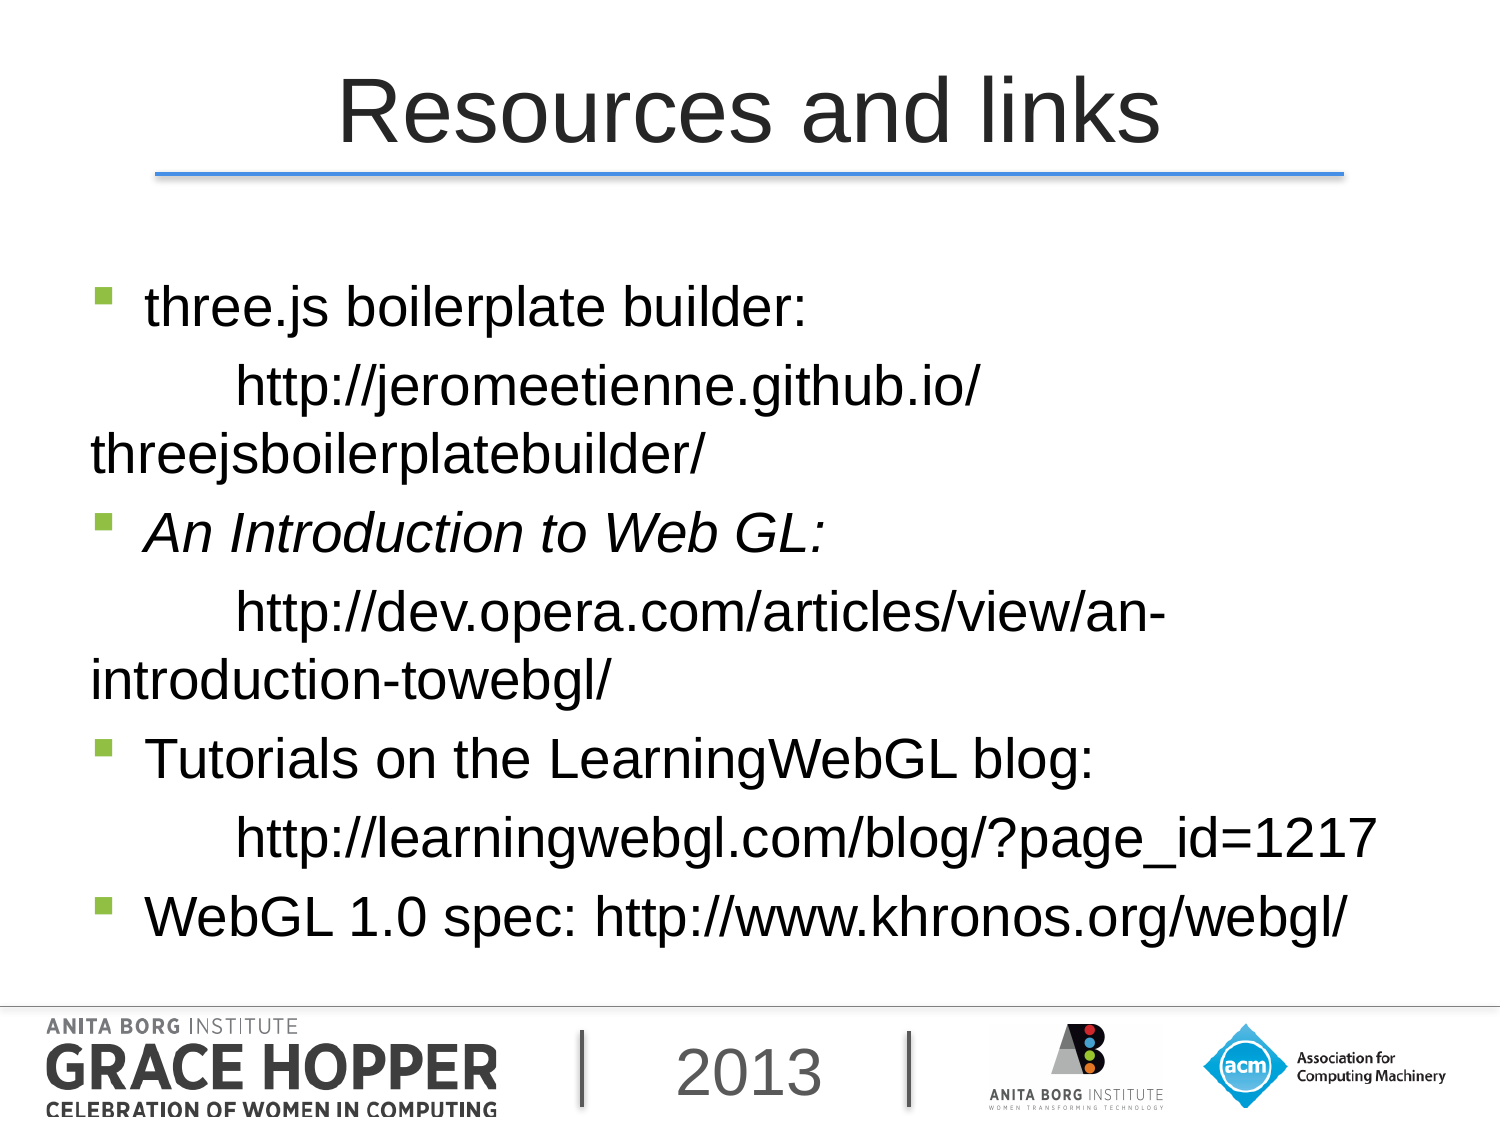

# Resources and links
three.js boilerplate builder:
	http://jeromeetienne.github.io/threejsboilerplatebuilder/
An Introduction to Web GL:
	http://dev.opera.com/articles/view/an-introduction-towebgl/
Tutorials on the LearningWebGL blog:
	http://learningwebgl.com/blog/?page_id=1217
WebGL 1.0 spec: http://www.khronos.org/webgl/